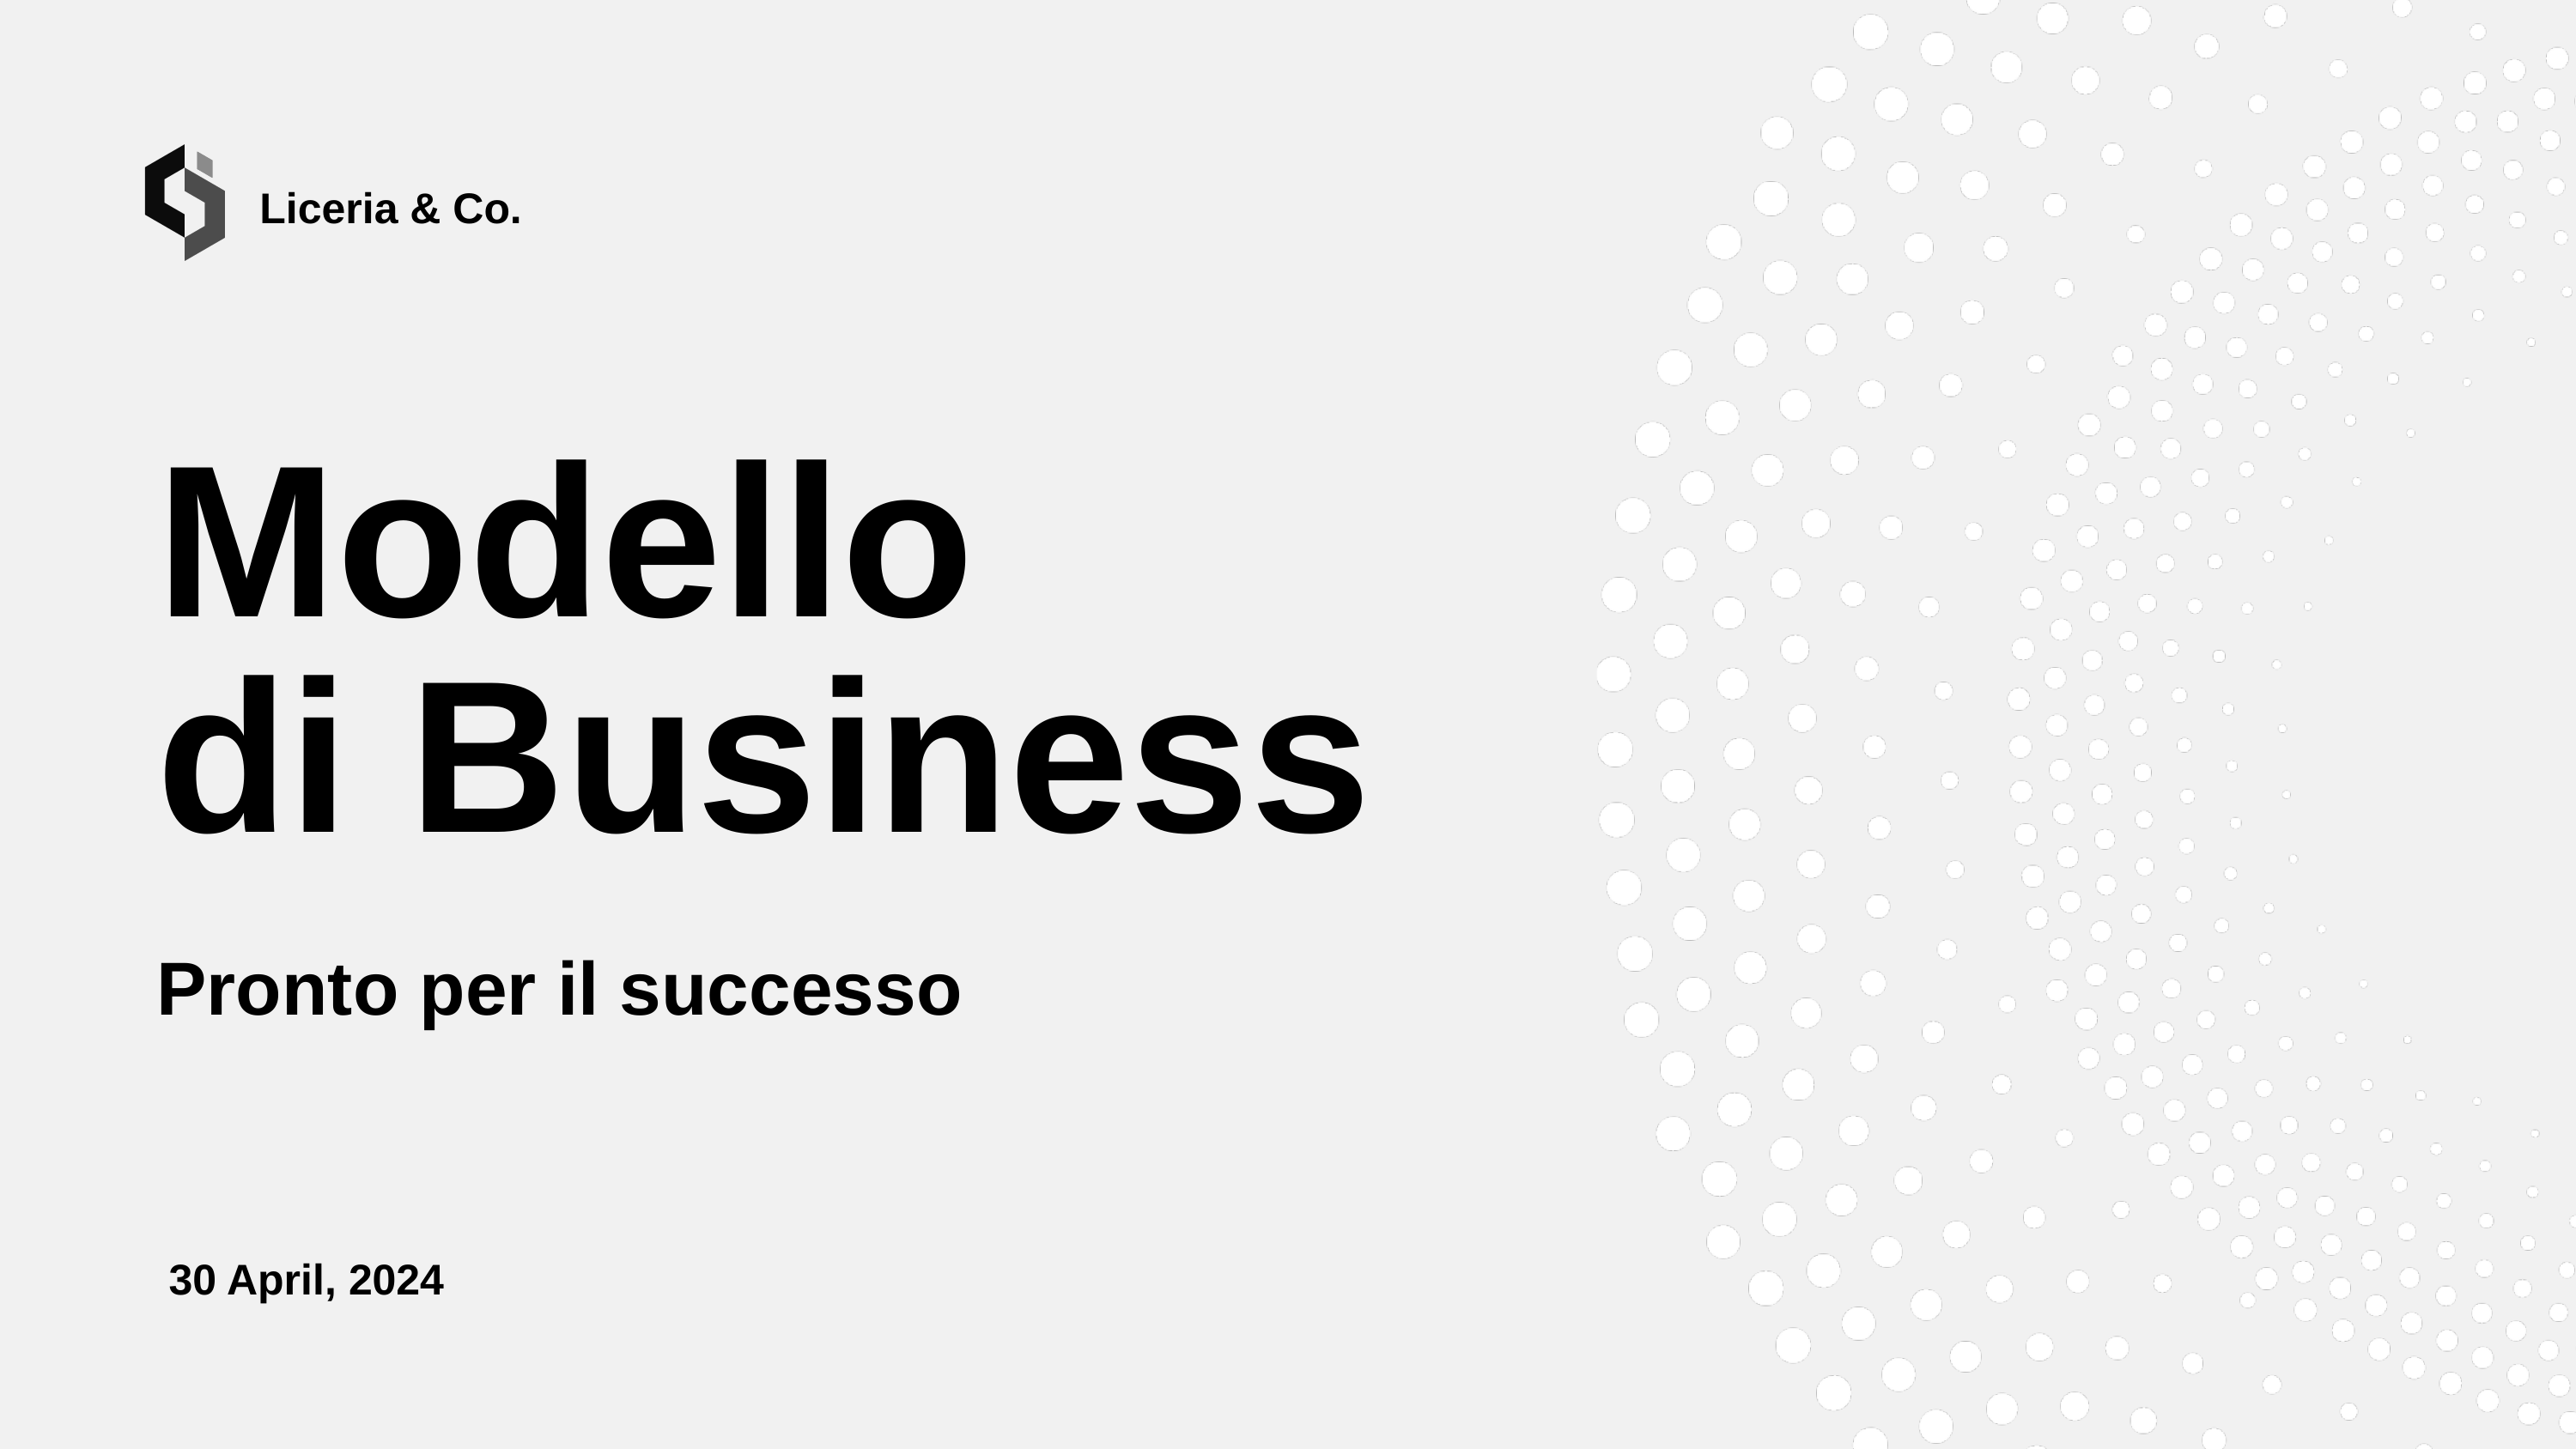

Liceria & Co.
Modello
di Business
Pronto per il successo
 30 April, 2024